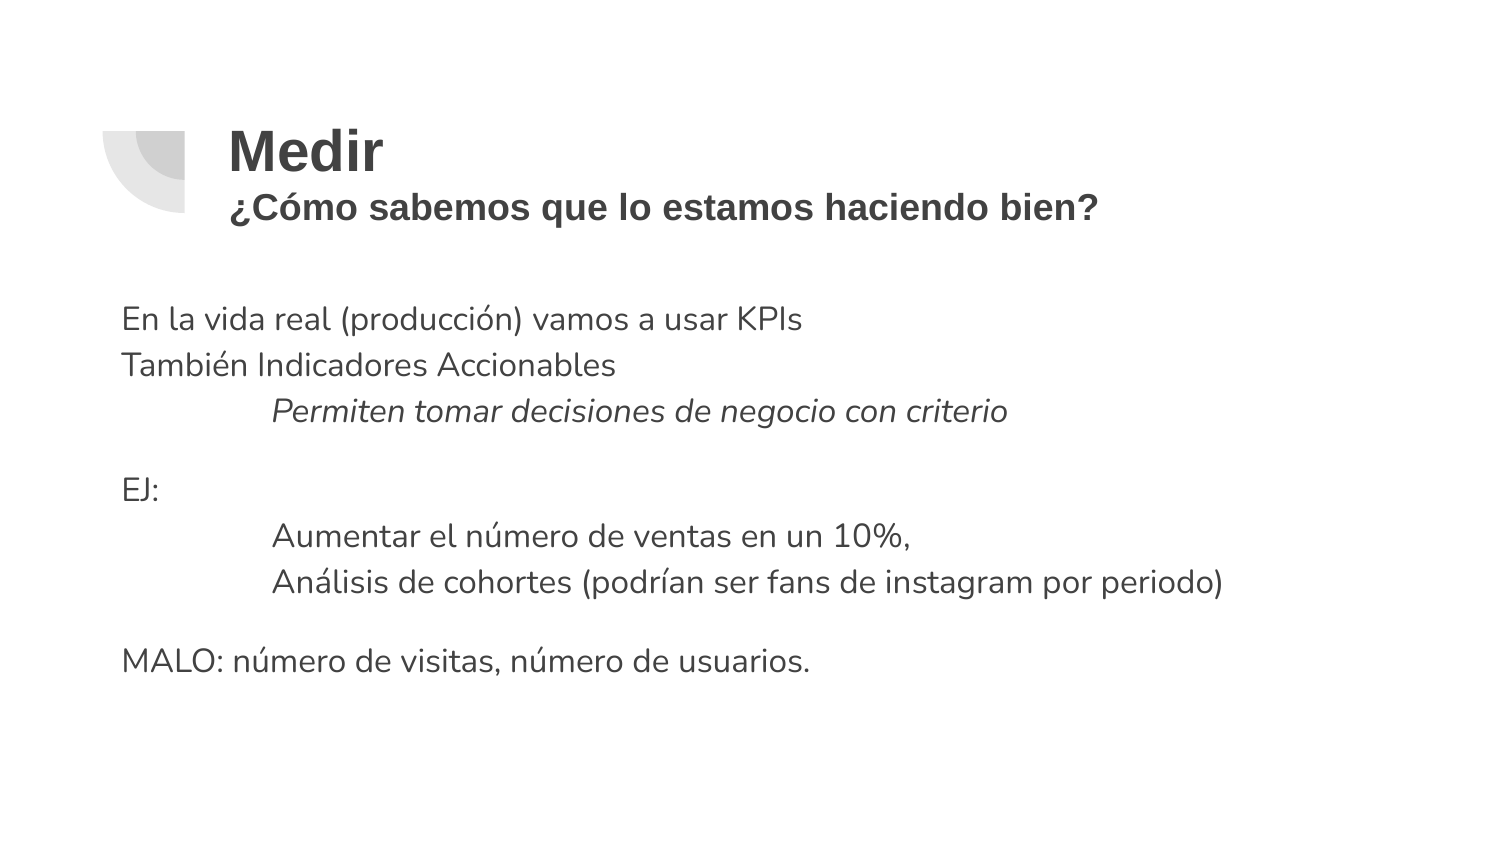

# Medir
¿Cómo sabemos que lo estamos haciendo bien?
En la vida real (producción) vamos a usar KPIs
También Indicadores Accionables
	Permiten tomar decisiones de negocio con criterio
EJ:
	Aumentar el número de ventas en un 10%,
	Análisis de cohortes (podrían ser fans de instagram por periodo)
MALO: número de visitas, número de usuarios.